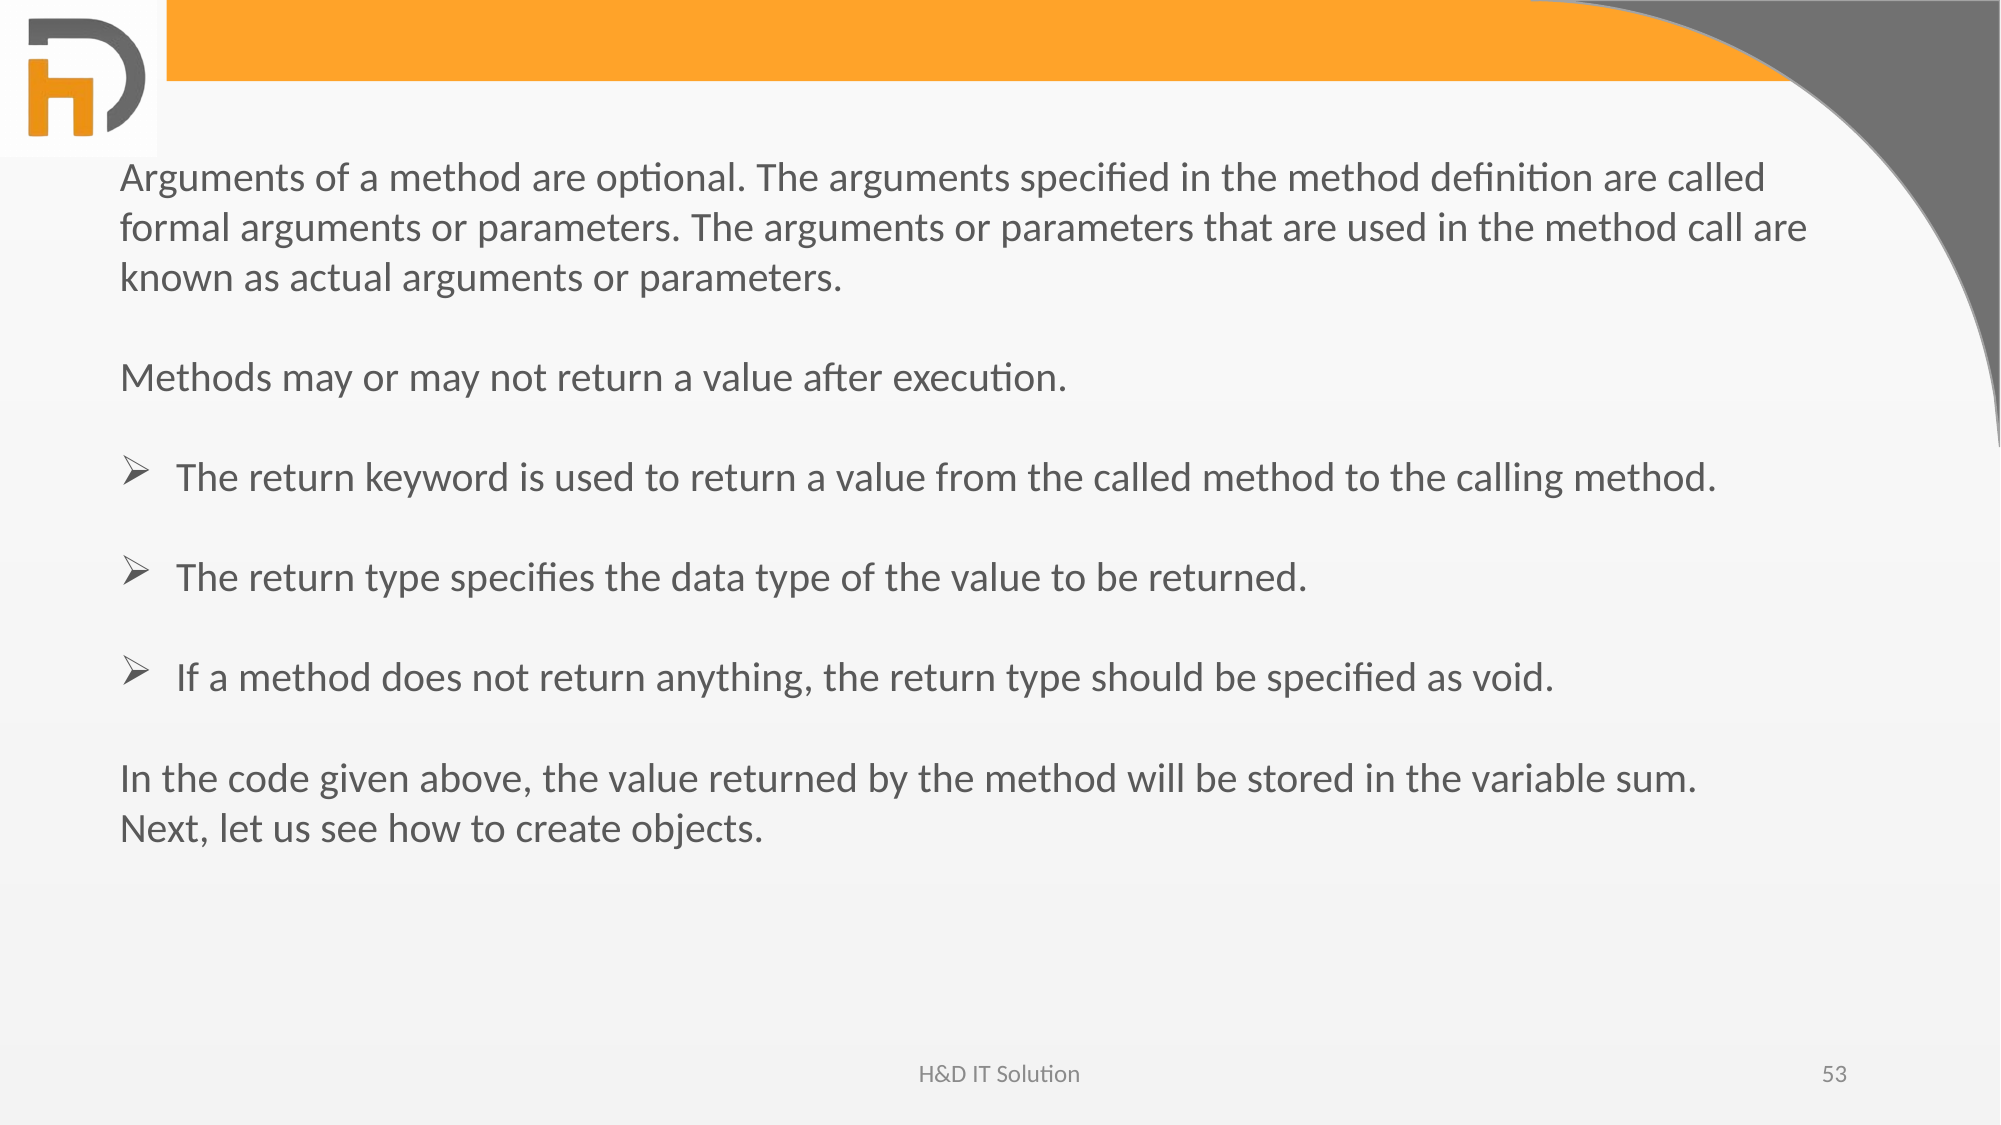

Arguments of a method are optional. The arguments specified in the method definition are called formal arguments or parameters. The arguments or parameters that are used in the method call are known as actual arguments or parameters.

Methods may or may not return a value after execution.

The return keyword is used to return a value from the called method to the calling method.

The return type specifies the data type of the value to be returned.

If a method does not return anything, the return type should be specified as void.

In the code given above, the value returned by the method will be stored in the variable sum.
Next, let us see how to create objects.
H&D IT Solution
53